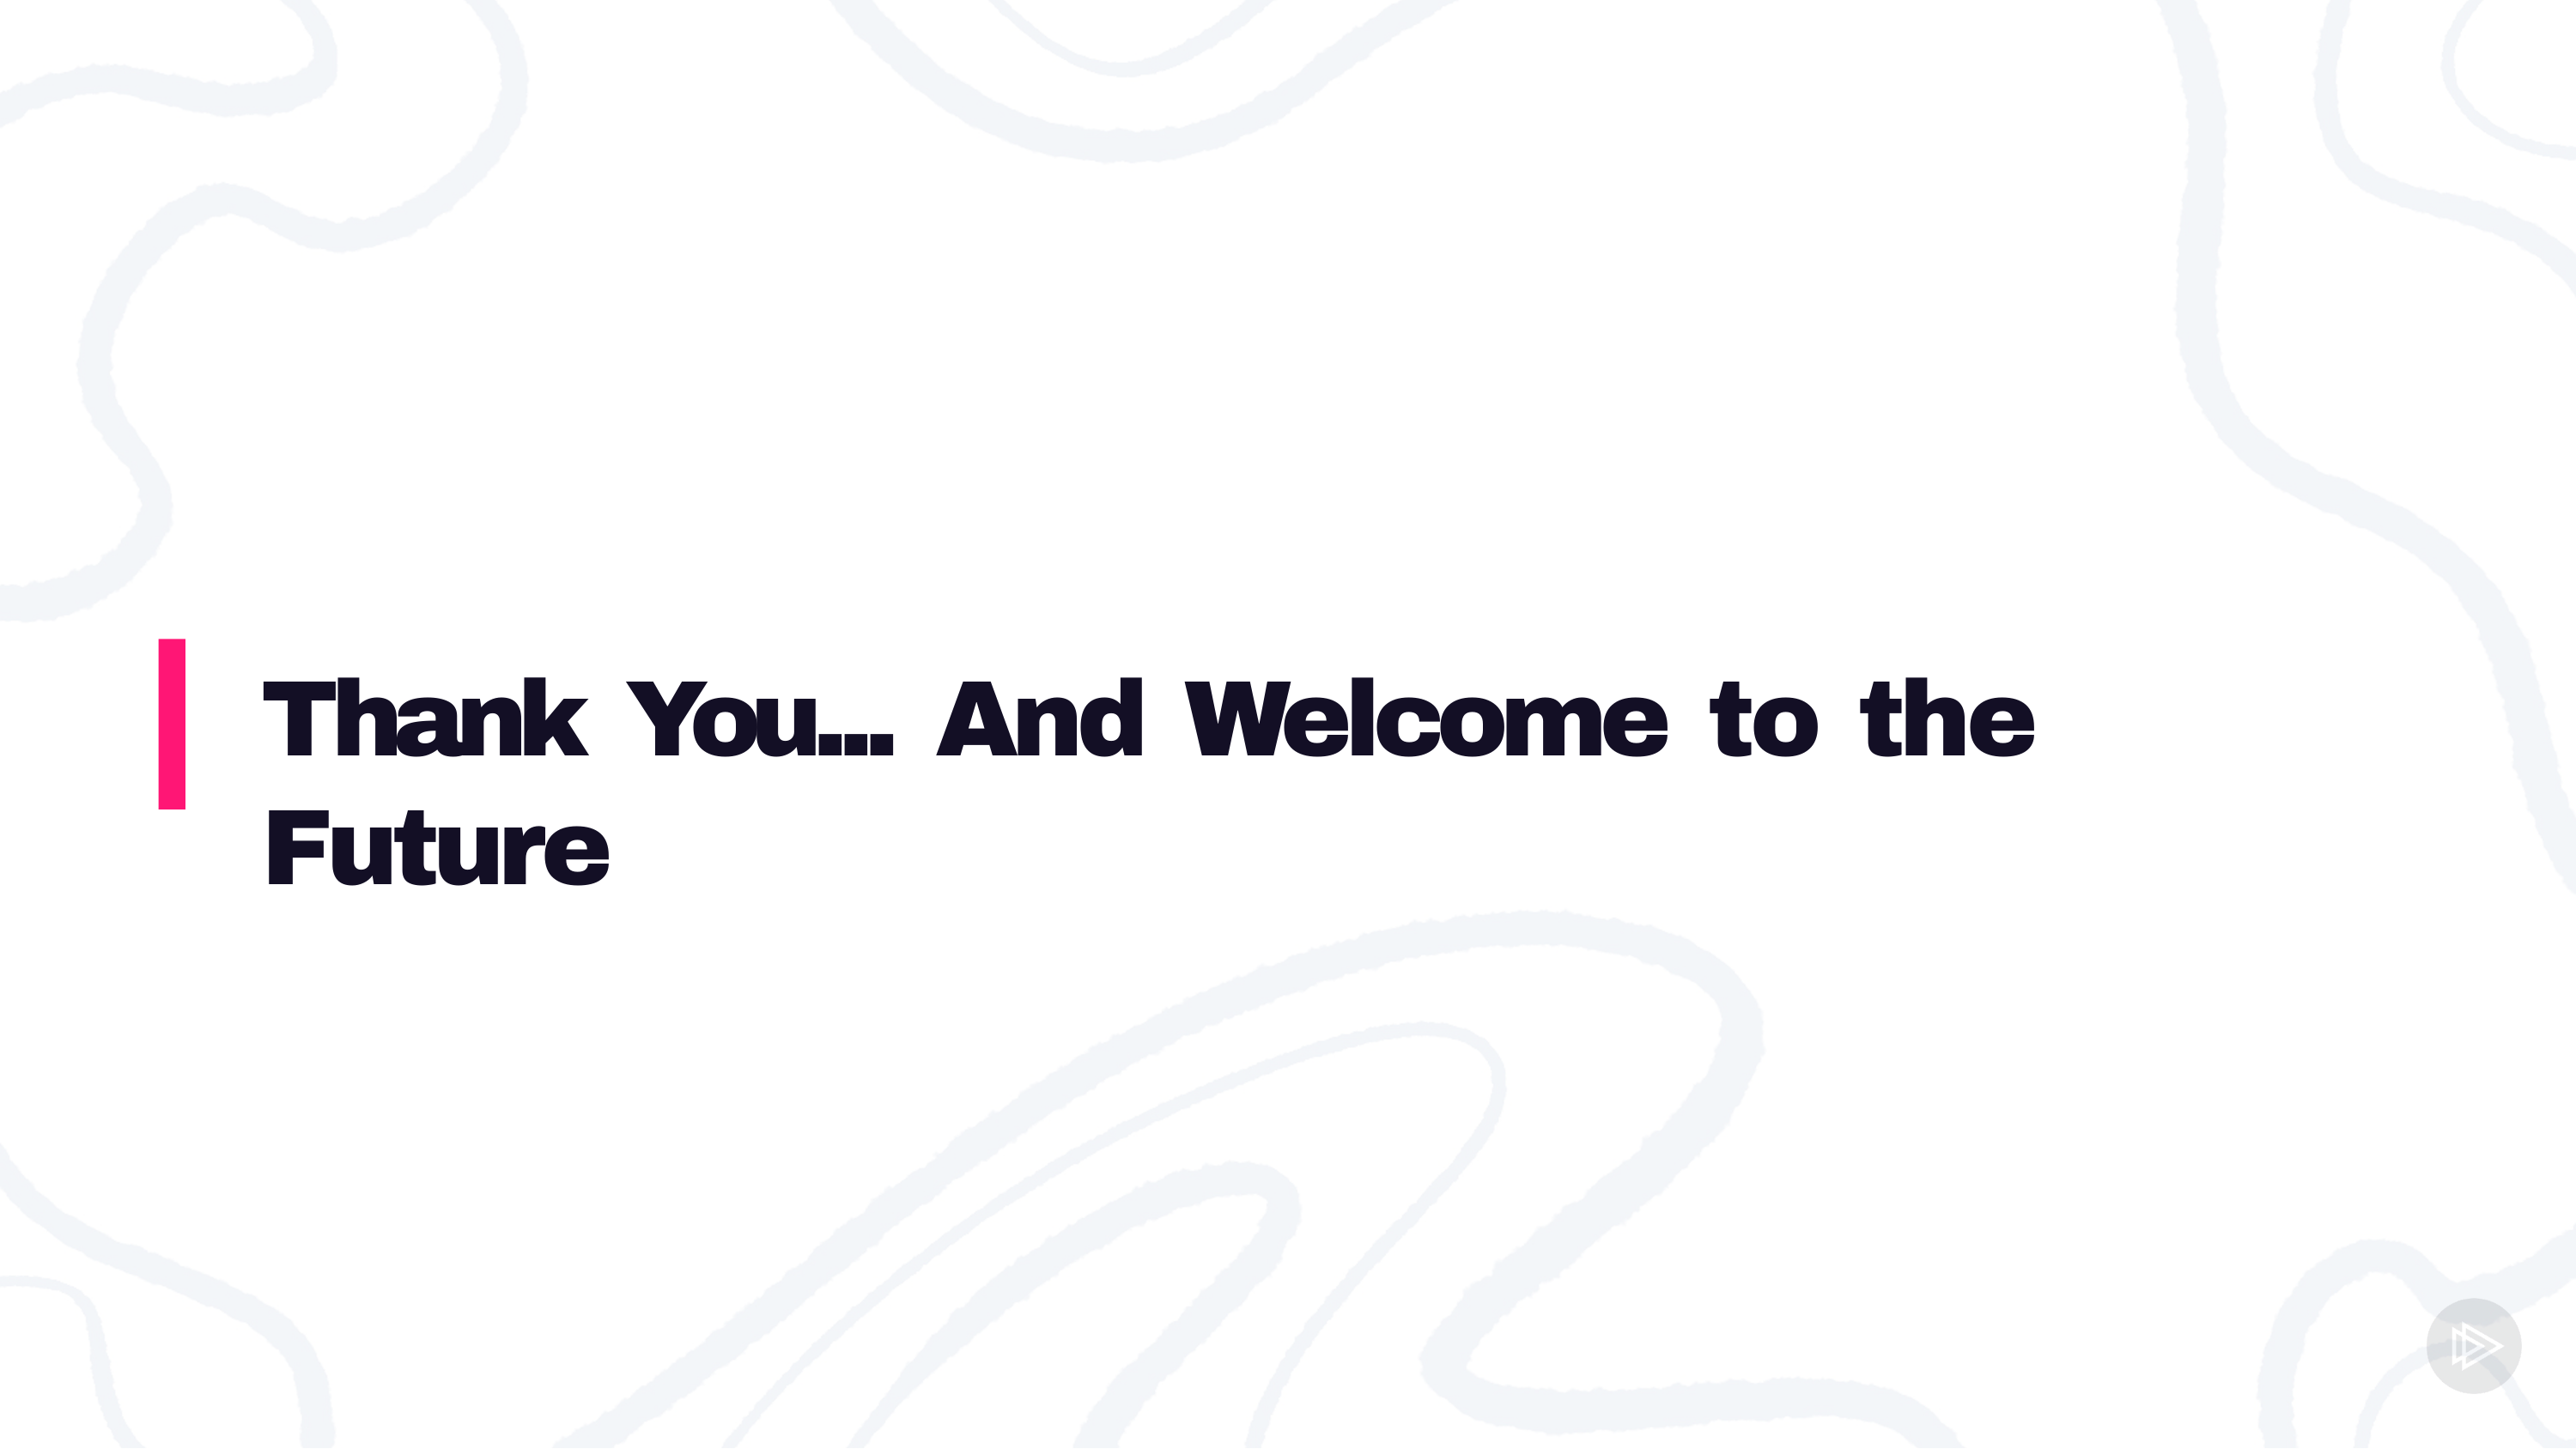

# Thank You... And Welcome to the Future